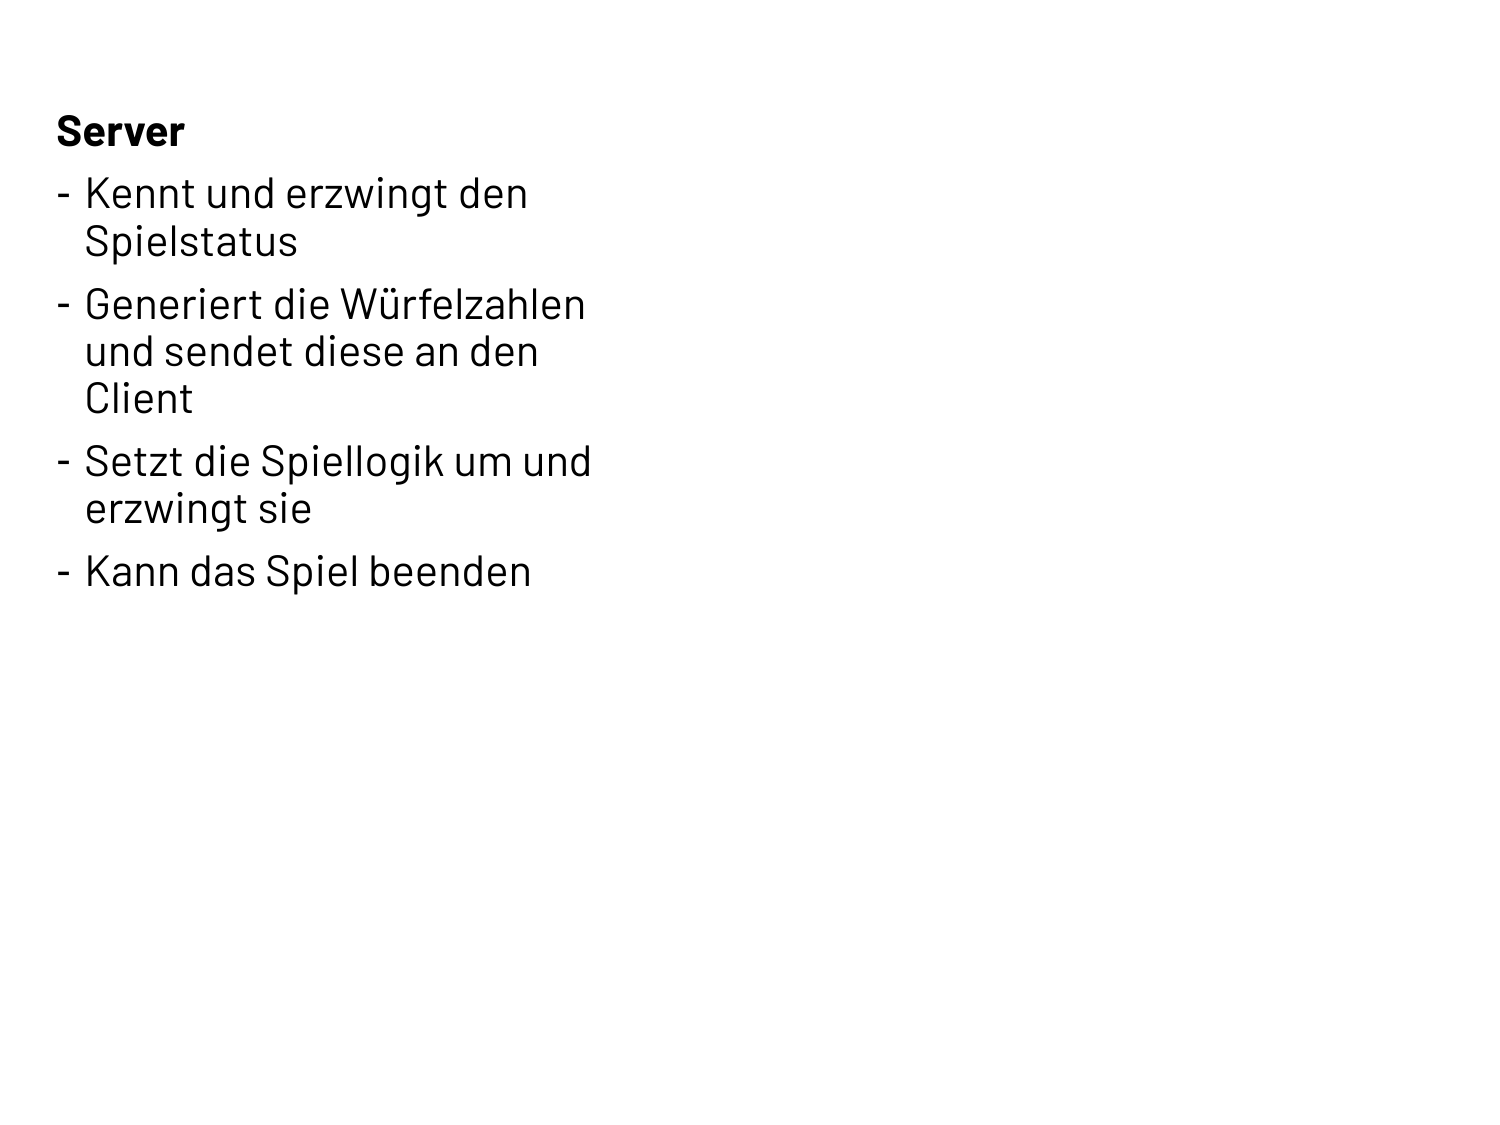

Server
Kennt und erzwingt den Spielstatus
Generiert die Würfelzahlen und sendet diese an den Client
Setzt die Spiellogik um und erzwingt sie
Kann das Spiel beenden